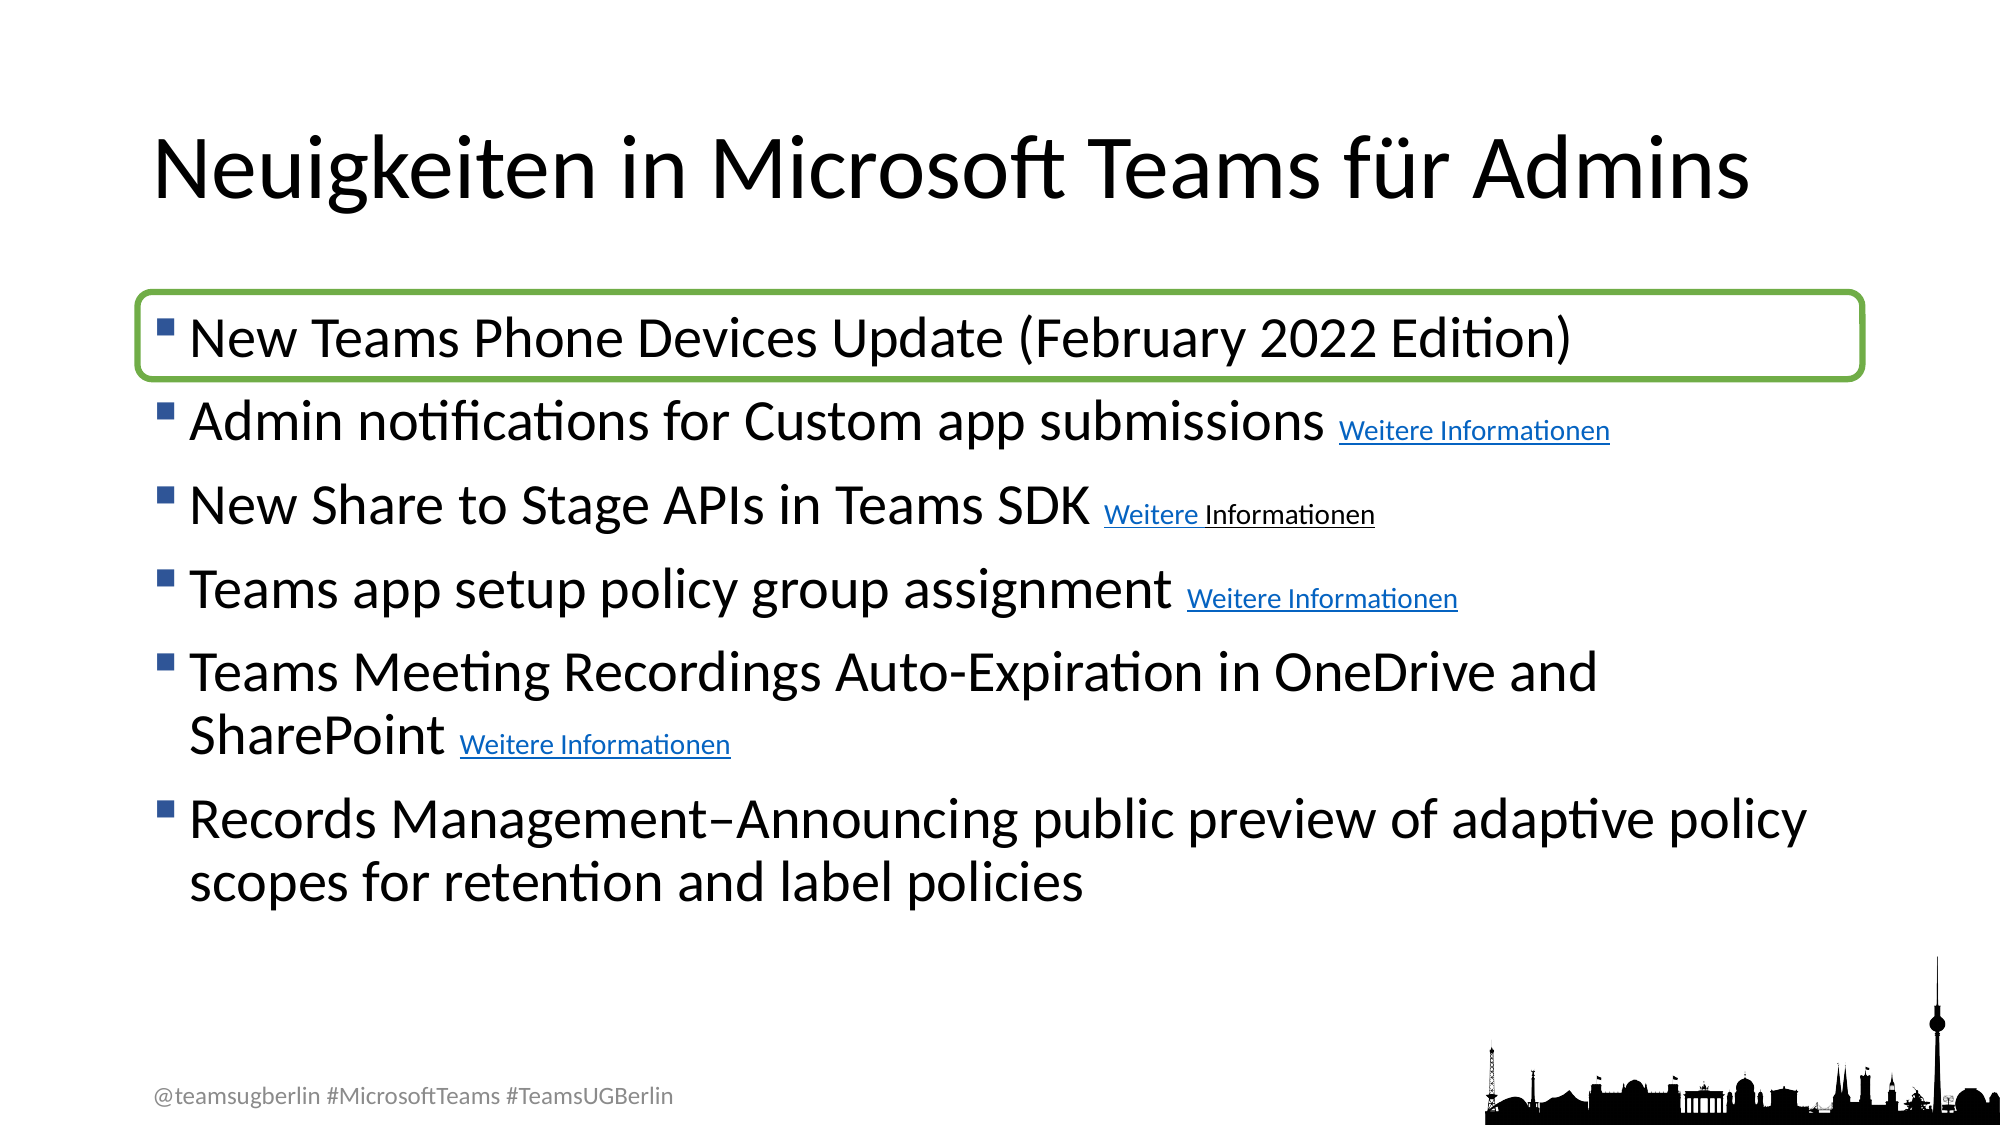

# Neuigkeiten in Microsoft Teams für Admins

New Teams Phone Devices Update (February 2022 Edition)
Admin notifications for Custom app submissions Weitere Informationen
New Share to Stage APIs in Teams SDK Weitere Informationen
Teams app setup policy group assignment Weitere Informationen
Teams Meeting Recordings Auto-Expiration in OneDrive and SharePoint Weitere Informationen
Records Management–Announcing public preview of adaptive policy scopes for retention and label policies